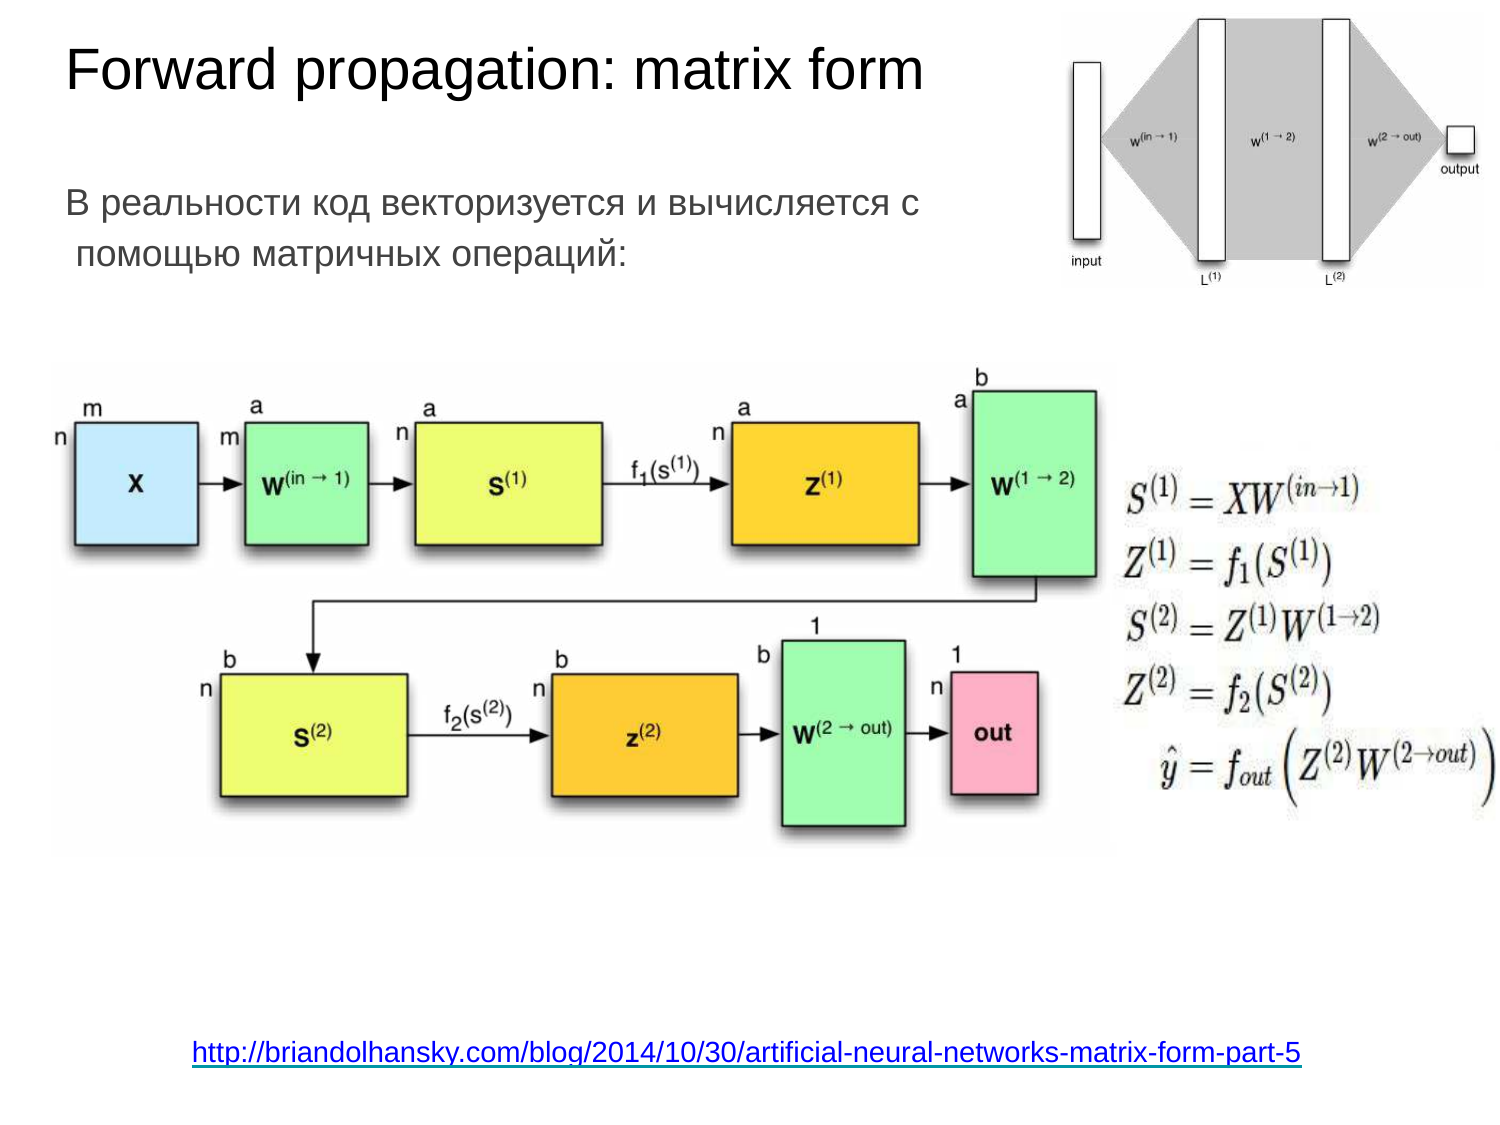

Forward propagation: matrix form
В реальности код векторизуется и вычисляется с  помощью матричных операций:

http://briandolhansky.com/blog/2014/10/30/artificial-neural-networks-matrix-form-part-5